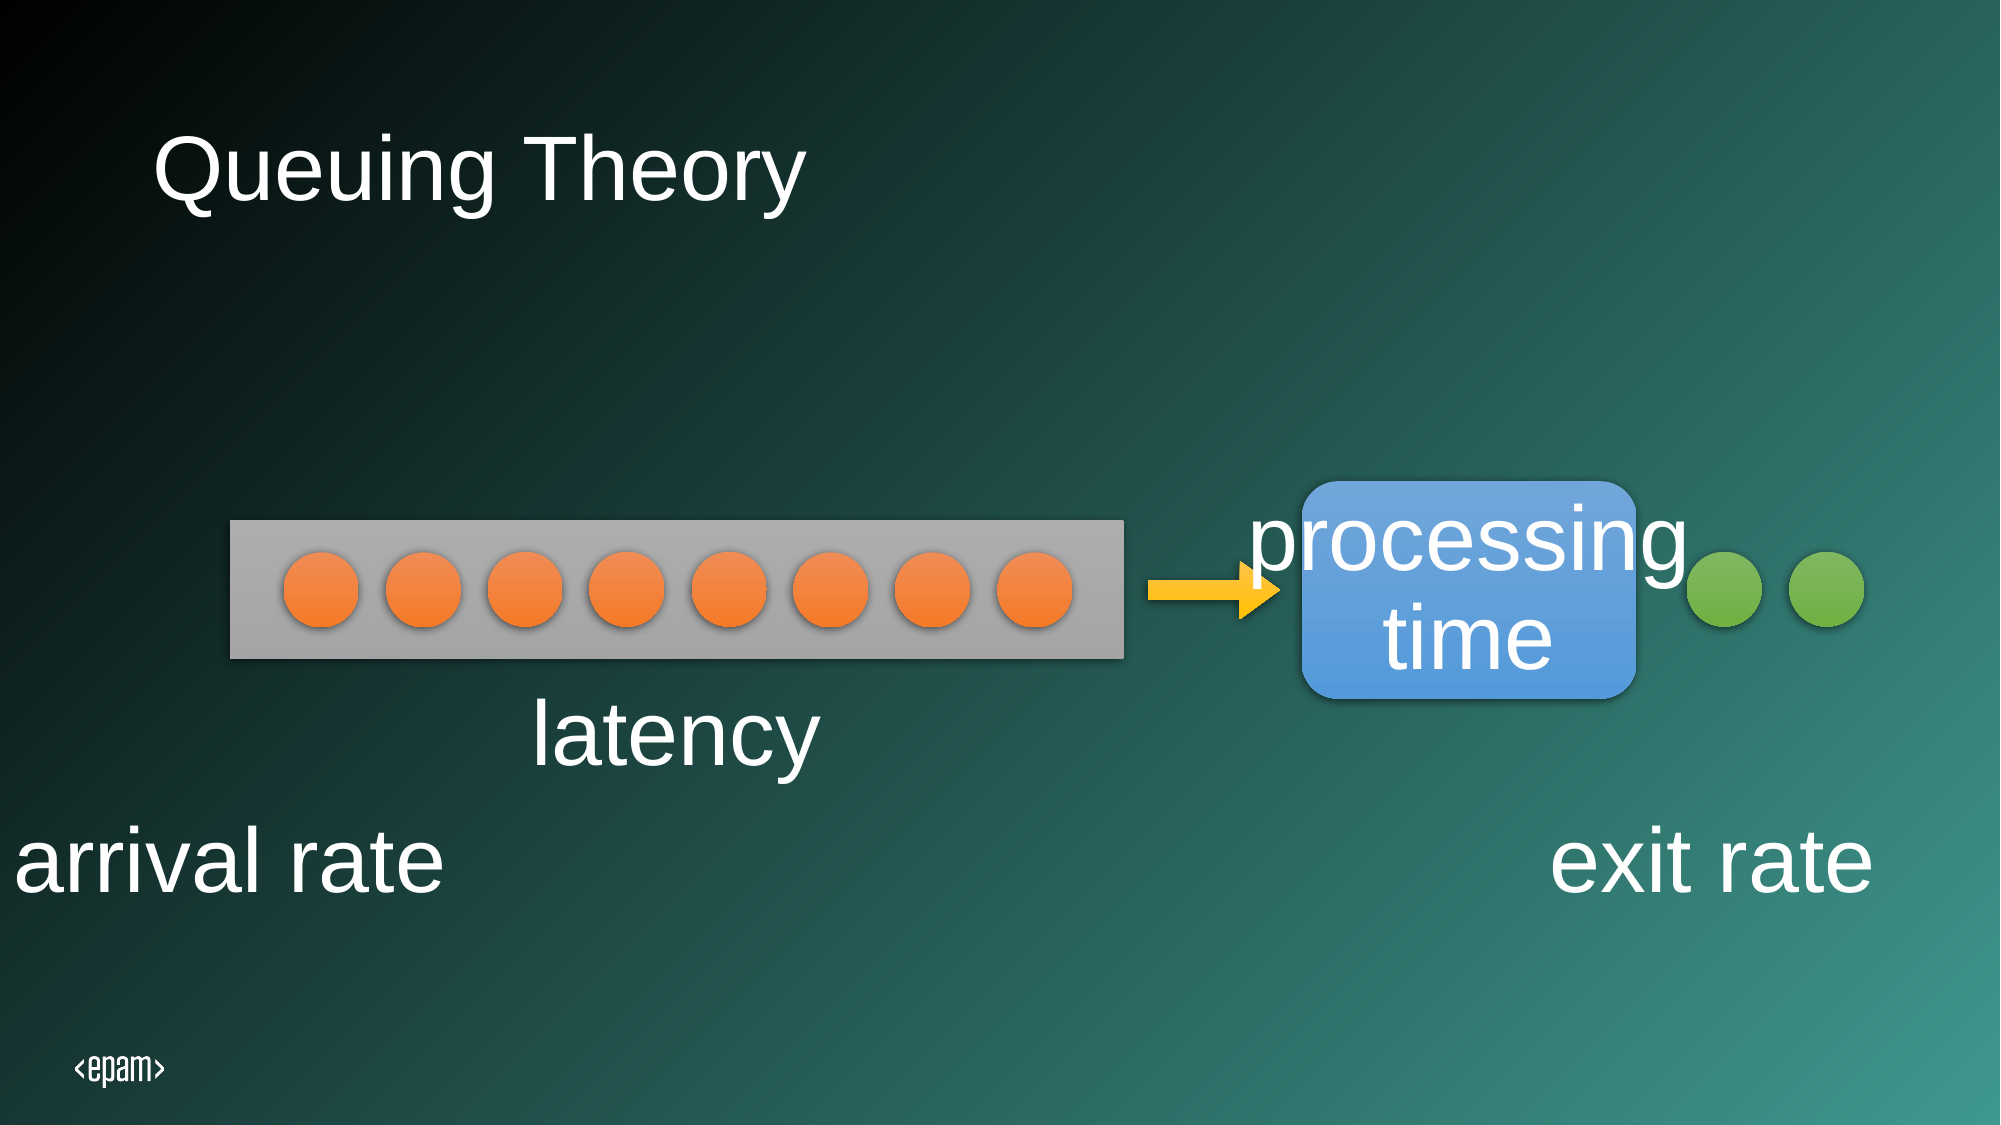

# Queuing Theory
processing
time

latency
arrival rate
exit rate